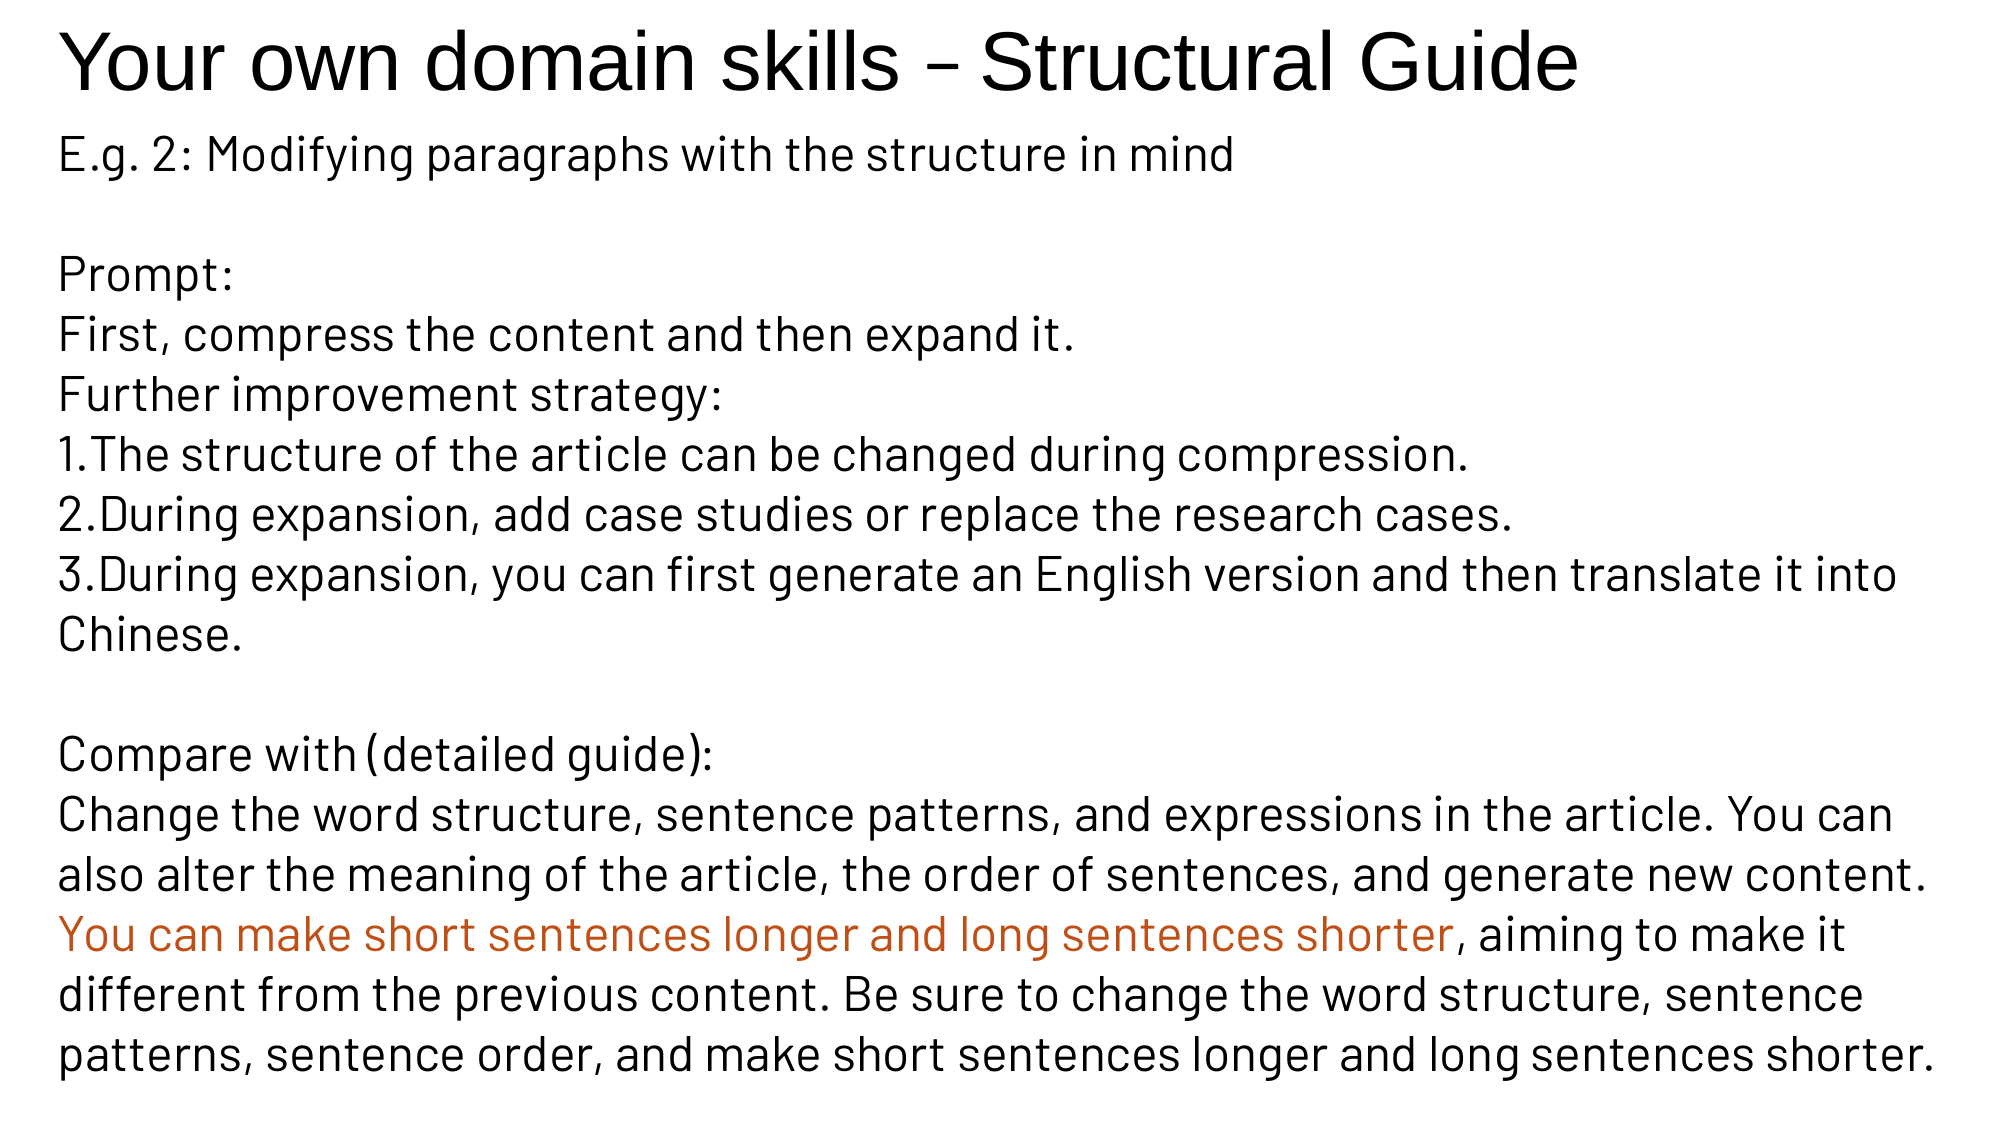

Your own domain skills – Structural Guide

E.g. 2: Modifying paragraphs with the structure in mind

Prompt:
First, compress the content and then expand it.
Further improvement strategy:
The structure of the article can be changed during compression.
During expansion, add case studies or replace the research cases.
During expansion, you can first generate an English version and then translate it into Chinese.

Compare with (detailed guide):
Change the word structure, sentence patterns, and expressions in the article. You can also alter the meaning of the article, the order of sentences, and generate new content. You can make short sentences longer and long sentences shorter, aiming to make it different from the previous content. Be sure to change the word structure, sentence patterns, sentence order, and make short sentences longer and long sentences shorter.